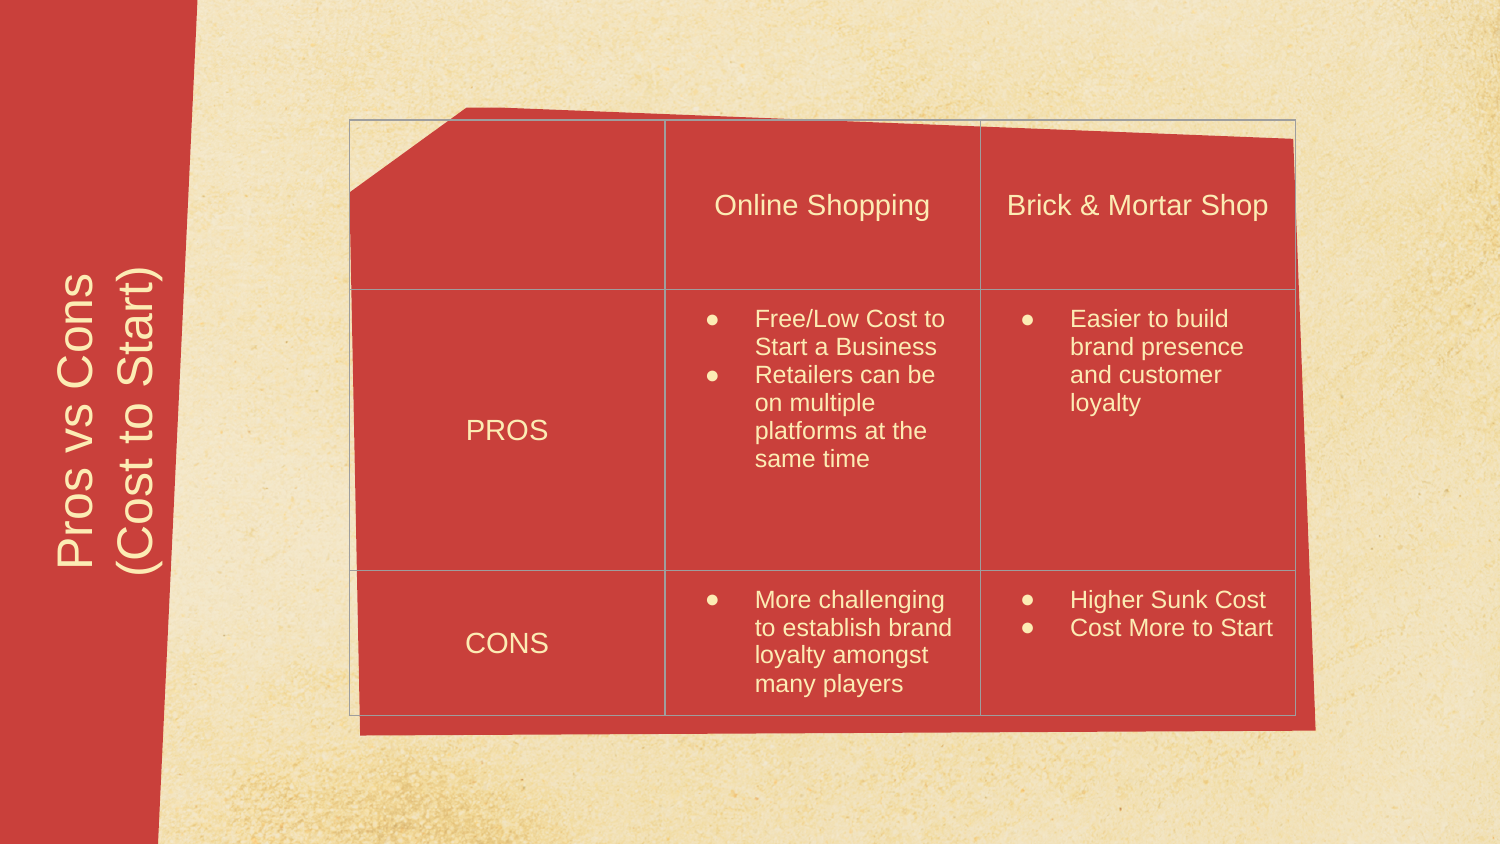

|  | Online Shopping | Brick & Mortar Shop |
| --- | --- | --- |
| PROS | Free/Low Cost to Start a Business Retailers can be on multiple platforms at the same time | Easier to build brand presence and customer loyalty |
| CONS | More challenging to establish brand loyalty amongst many players | Higher Sunk Cost Cost More to Start |

# Pros vs Cons
(Cost to Start)